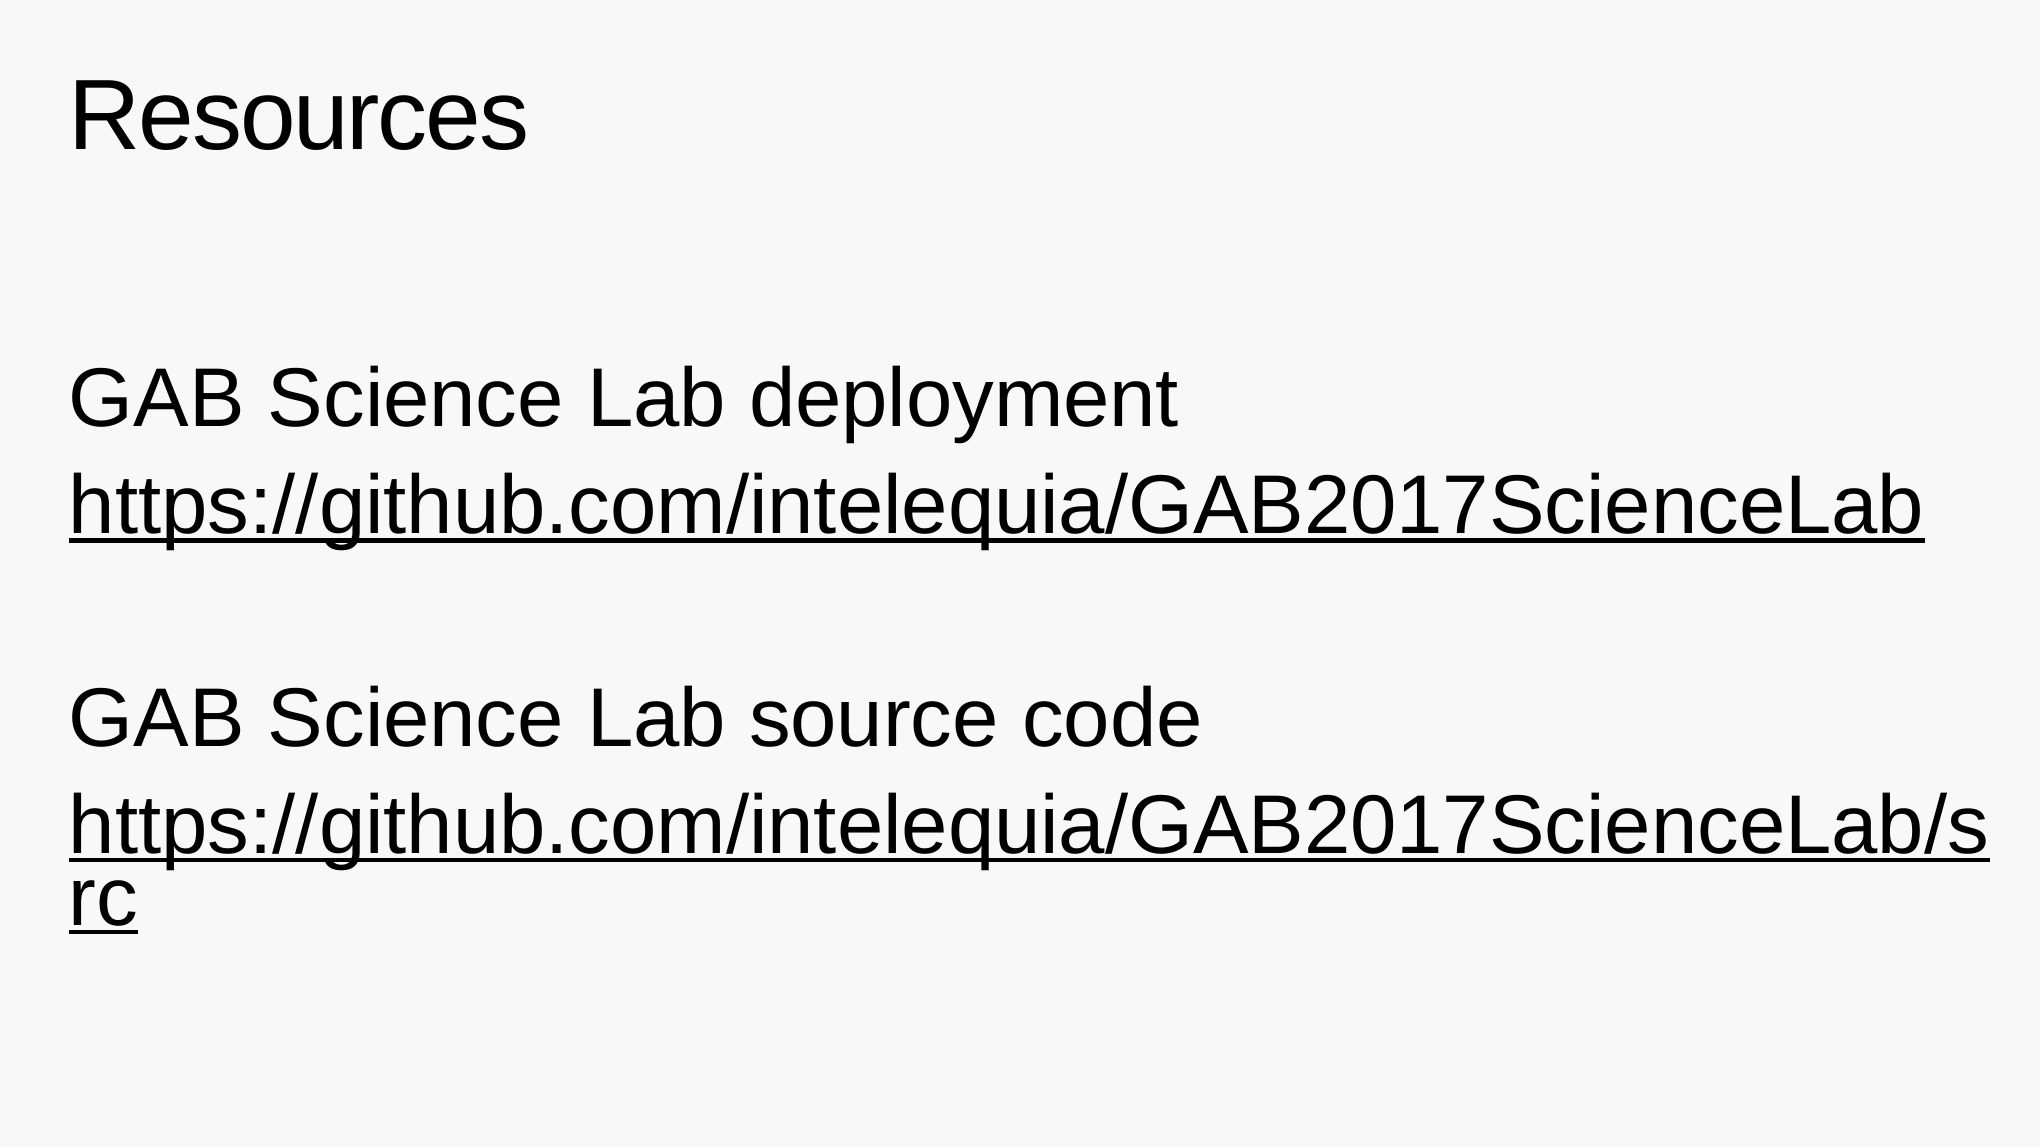

# Resources
GAB Science Lab deployment
https://github.com/intelequia/GAB2017ScienceLab

GAB Science Lab source code
https://github.com/intelequia/GAB2017ScienceLab/src